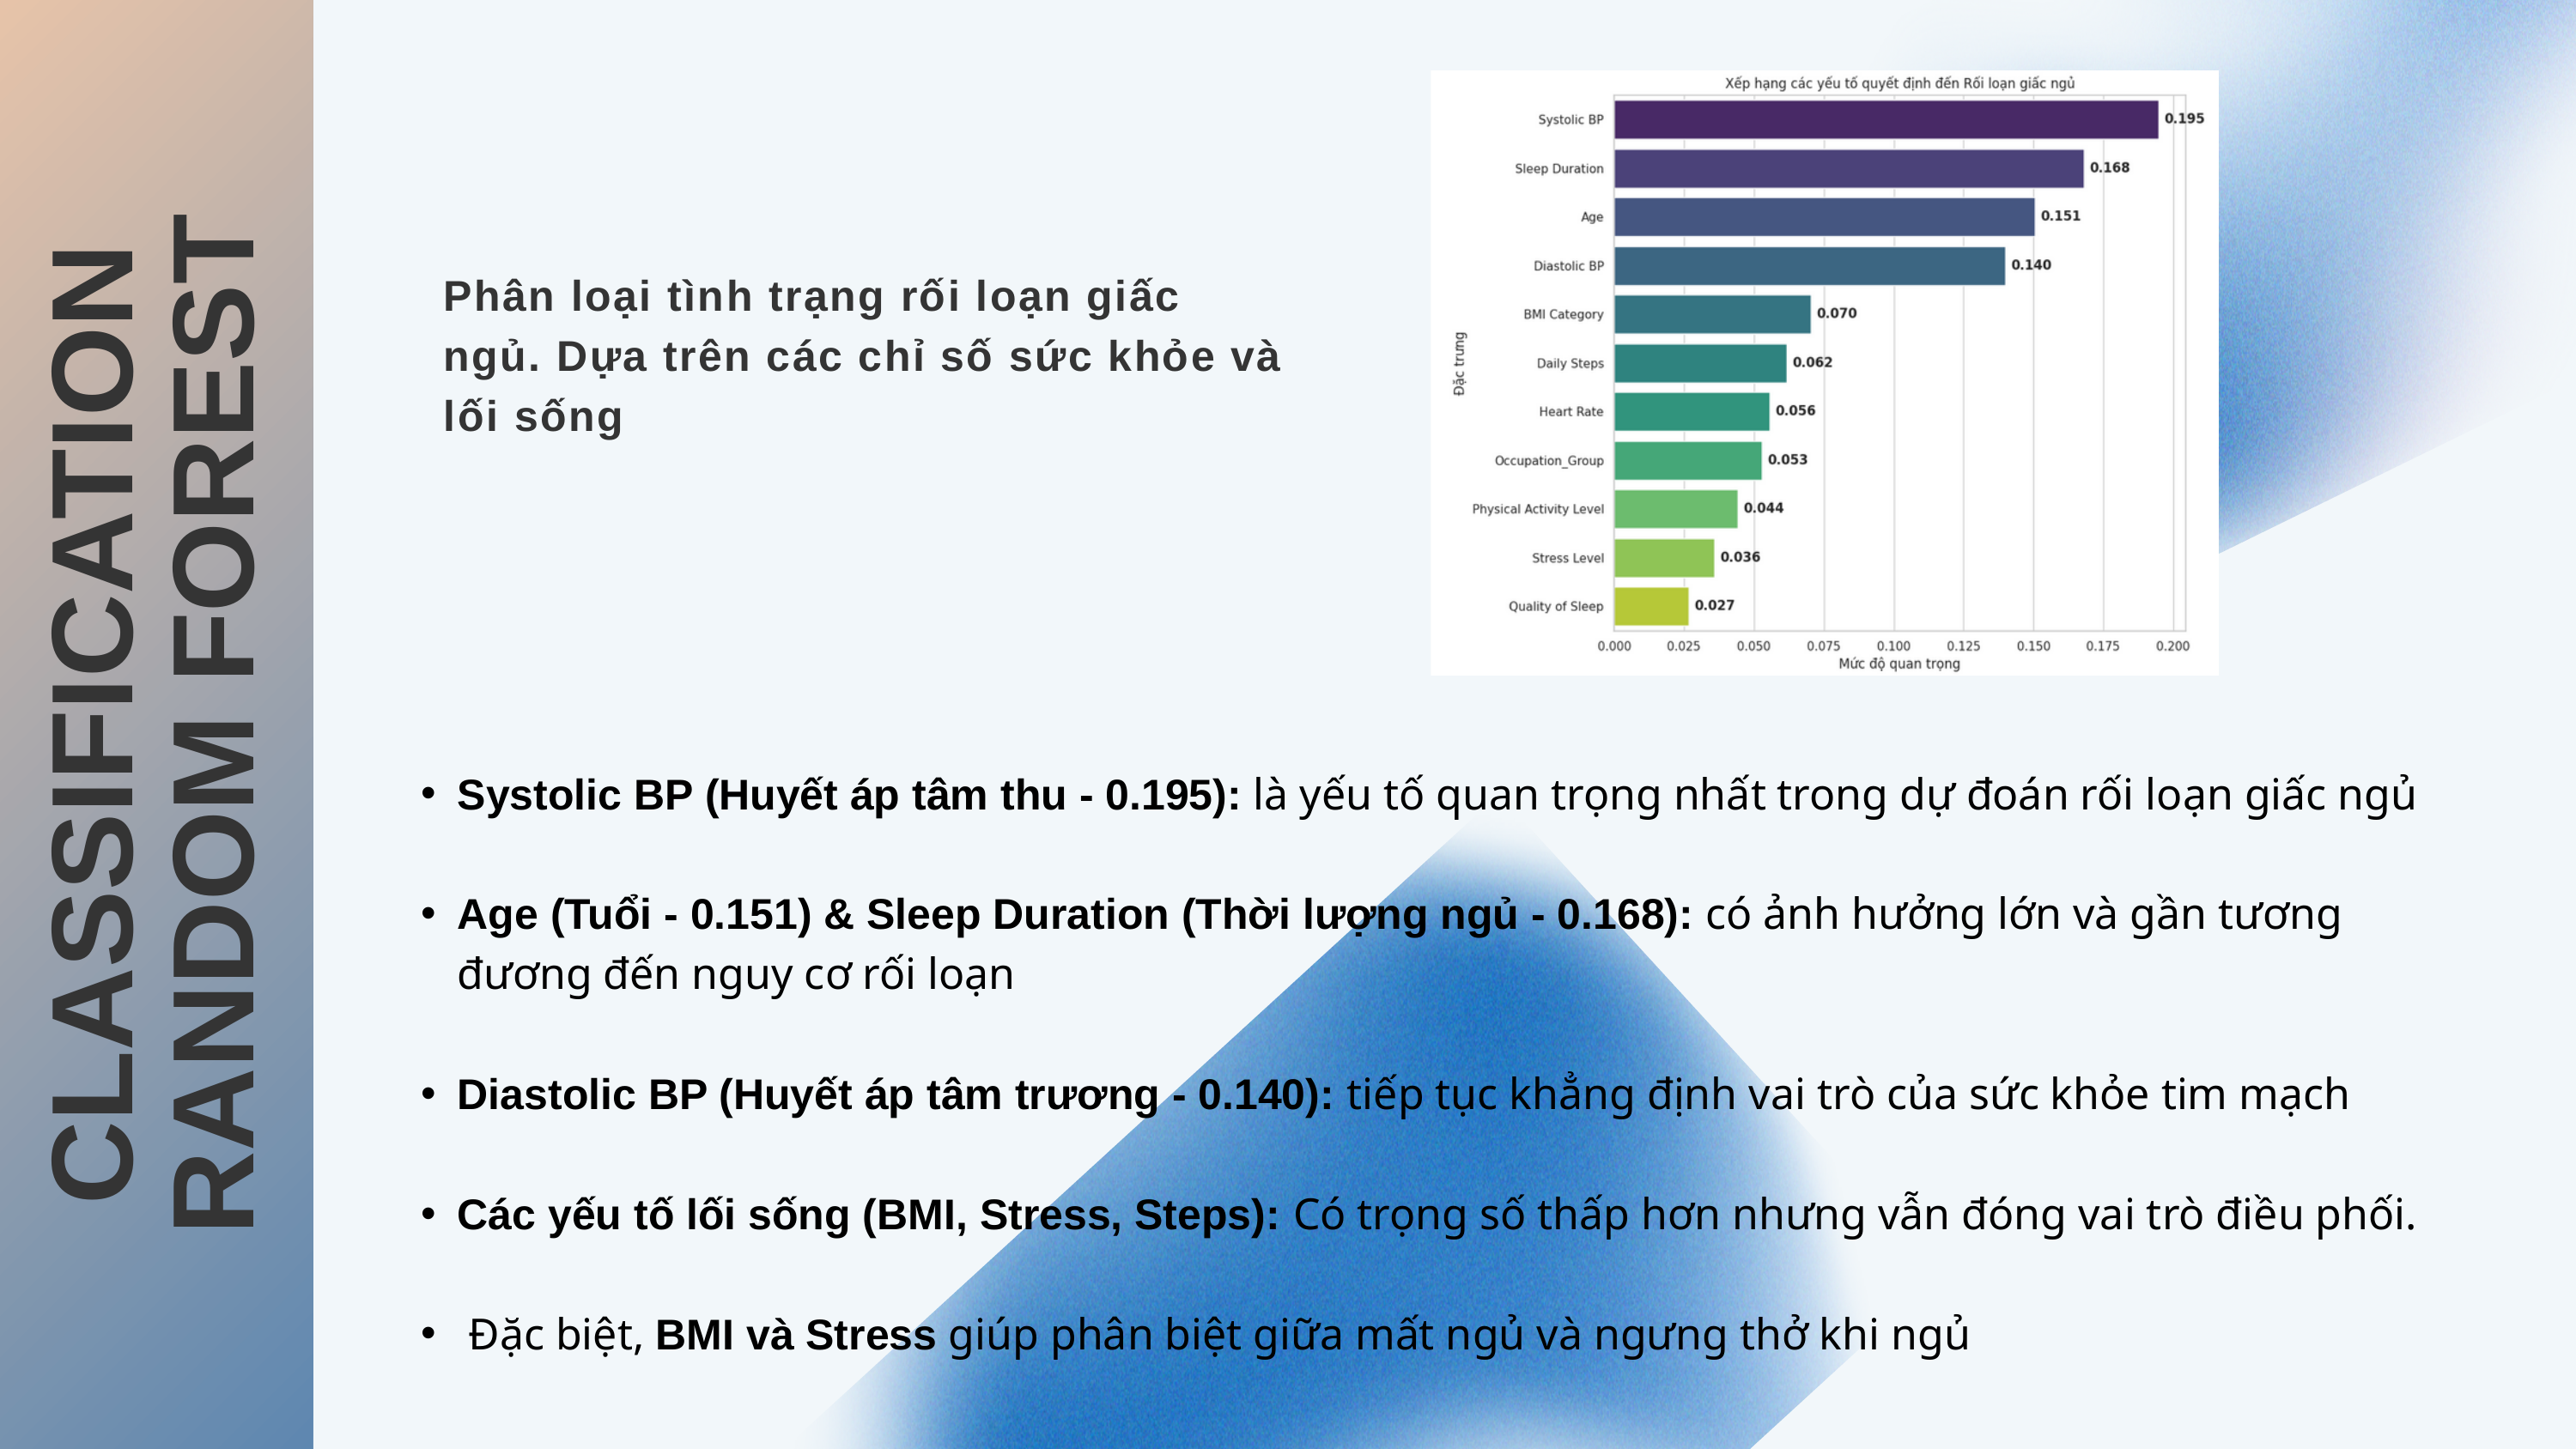

Phân loại tình trạng rối loạn giấc ngủ. Dựa trên các chỉ số sức khỏe và lối sống

CLASSIFICATION
RANDOM FOREST
Systolic BP (Huyết áp tâm thu - 0.195): là yếu tố quan trọng nhất trong dự đoán rối loạn giấc ngủ

Age (Tuổi - 0.151) & Sleep Duration (Thời lượng ngủ - 0.168): có ảnh hưởng lớn và gần tương đương đến nguy cơ rối loạn

Diastolic BP (Huyết áp tâm trương - 0.140): tiếp tục khẳng định vai trò của sức khỏe tim mạch

Các yếu tố lối sống (BMI, Stress, Steps): Có trọng số thấp hơn nhưng vẫn đóng vai trò điều phối.

 Đặc biệt, BMI và Stress giúp phân biệt giữa mất ngủ và ngưng thở khi ngủ
05